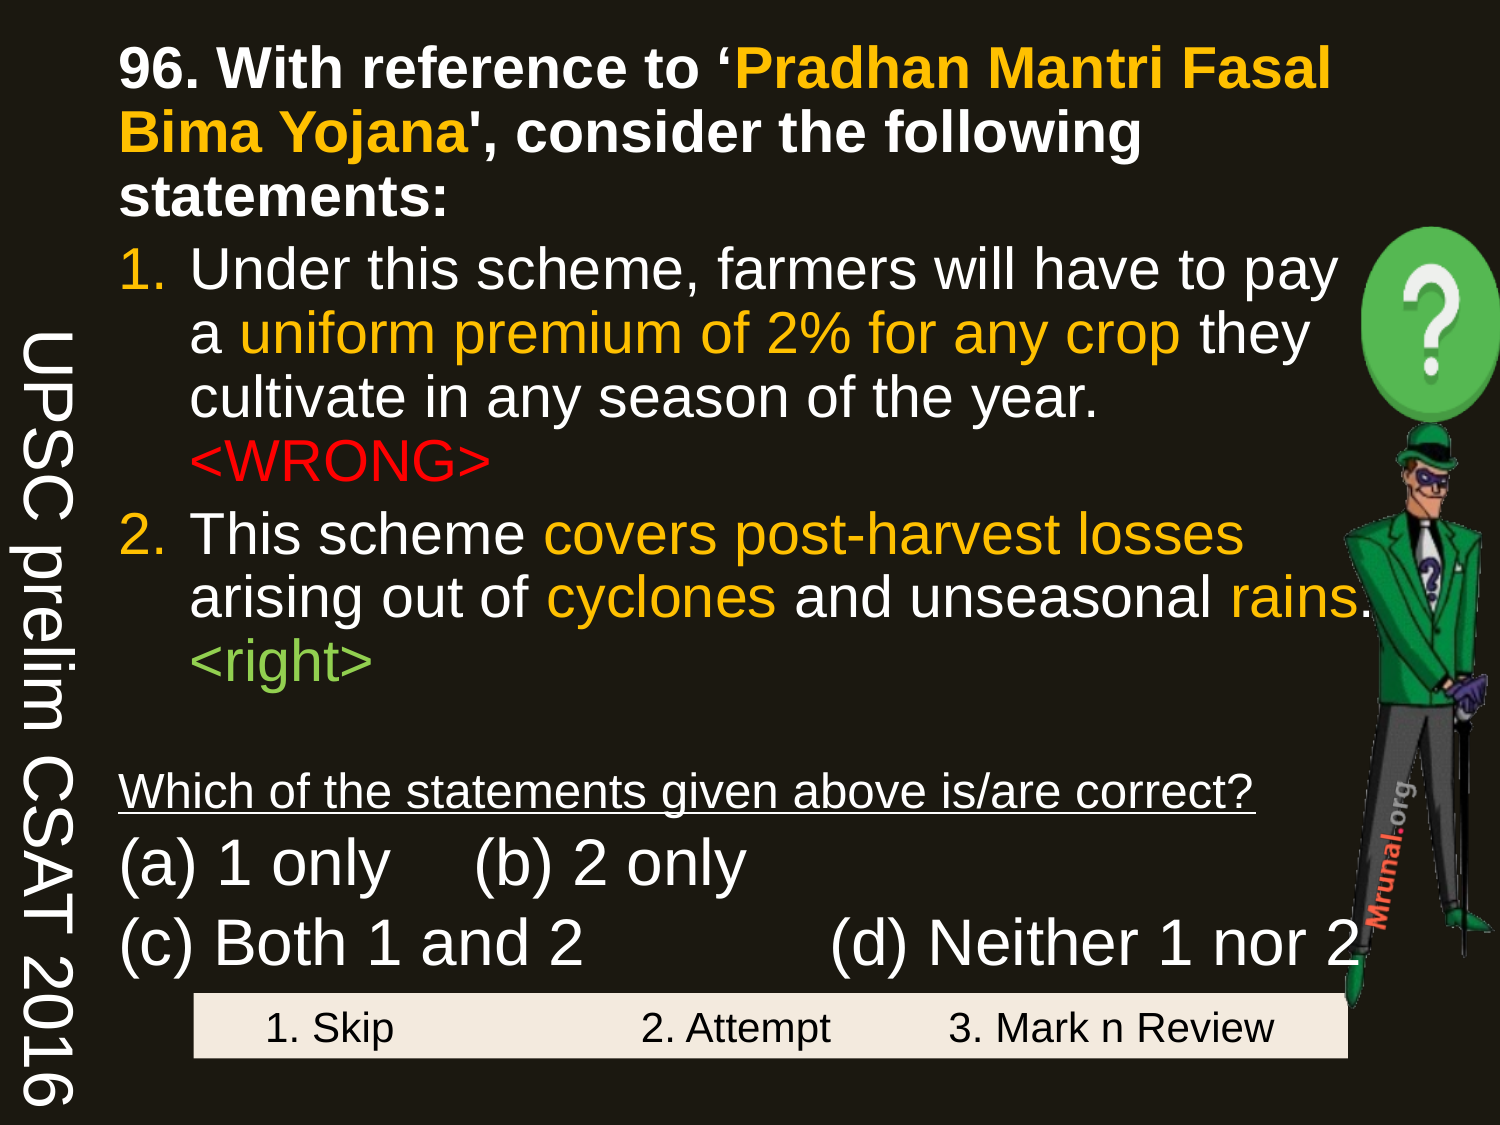

UPSC prelim CSAT 2016
96. With reference to ‘Pradhan Mantri Fasal Bima Yojana', consider the following statements:
Under this scheme, farmers will have to pay a uniform premium of 2% for any crop they cultivate in any season of the year. <WRONG>
This scheme covers post-harvest losses arising out of cyclones and unseasonal rains. <right>

Which of the statements given above is/are correct?
(a) 1 only  					(b) 2 only
(c) Both 1 and 2 			(d) Neither 1 nor 2